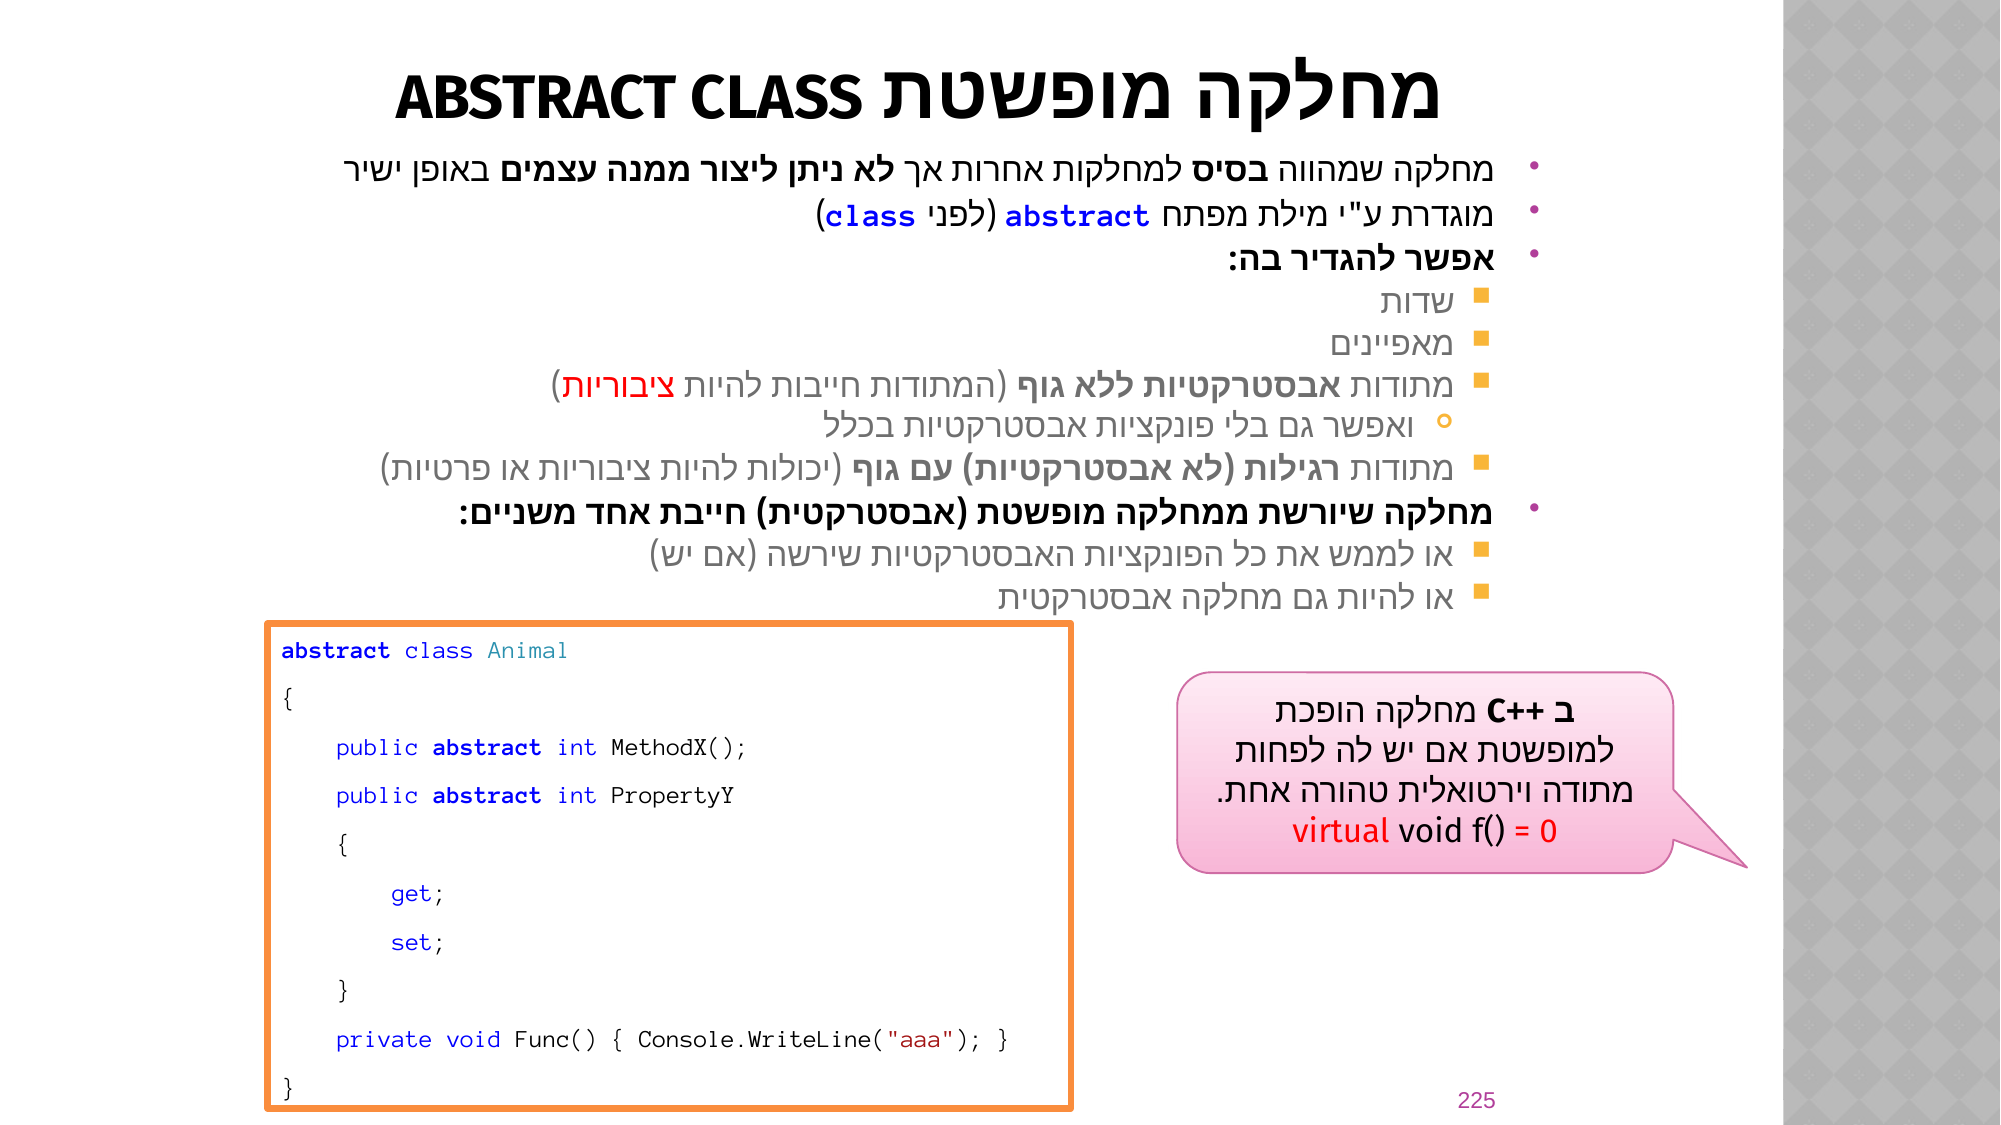

# מחלקה מופשטת ABSTRACT CLASS
מחלקה שמהווה בסיס למחלקות אחרות אך לא ניתן ליצור ממנה עצמים באופן ישיר
מוגדרת ע"י מילת מפתח abstract (לפני class)
אפשר להגדיר בה:
שדות
מאפיינים
מתודות אבסטרקטיות ללא גוף (המתודות חייבות להיות ציבוריות)
ואפשר גם בלי פונקציות אבסטרקטיות בכלל
מתודות רגילות (לא אבסטרקטיות) עם גוף (יכולות להיות ציבוריות או פרטיות)
מחלקה שיורשת ממחלקה מופשטת (אבסטרקטית) חייבת אחד משניים:
או לממש את כל הפונקציות האבסטרקטיות שירשה (אם יש)
או להיות גם מחלקה אבסטרקטית
abstract class Animal
{
    public abstract int MethodX();
    public abstract int PropertyY
    {
        get;
        set;
    }
    private void Func() { Console.WriteLine("aaa"); }
}
ב ++C מחלקה הופכת למופשטת אם יש לה לפחות מתודה וירטואלית טהורה אחת.
virtual void f() = 0
225